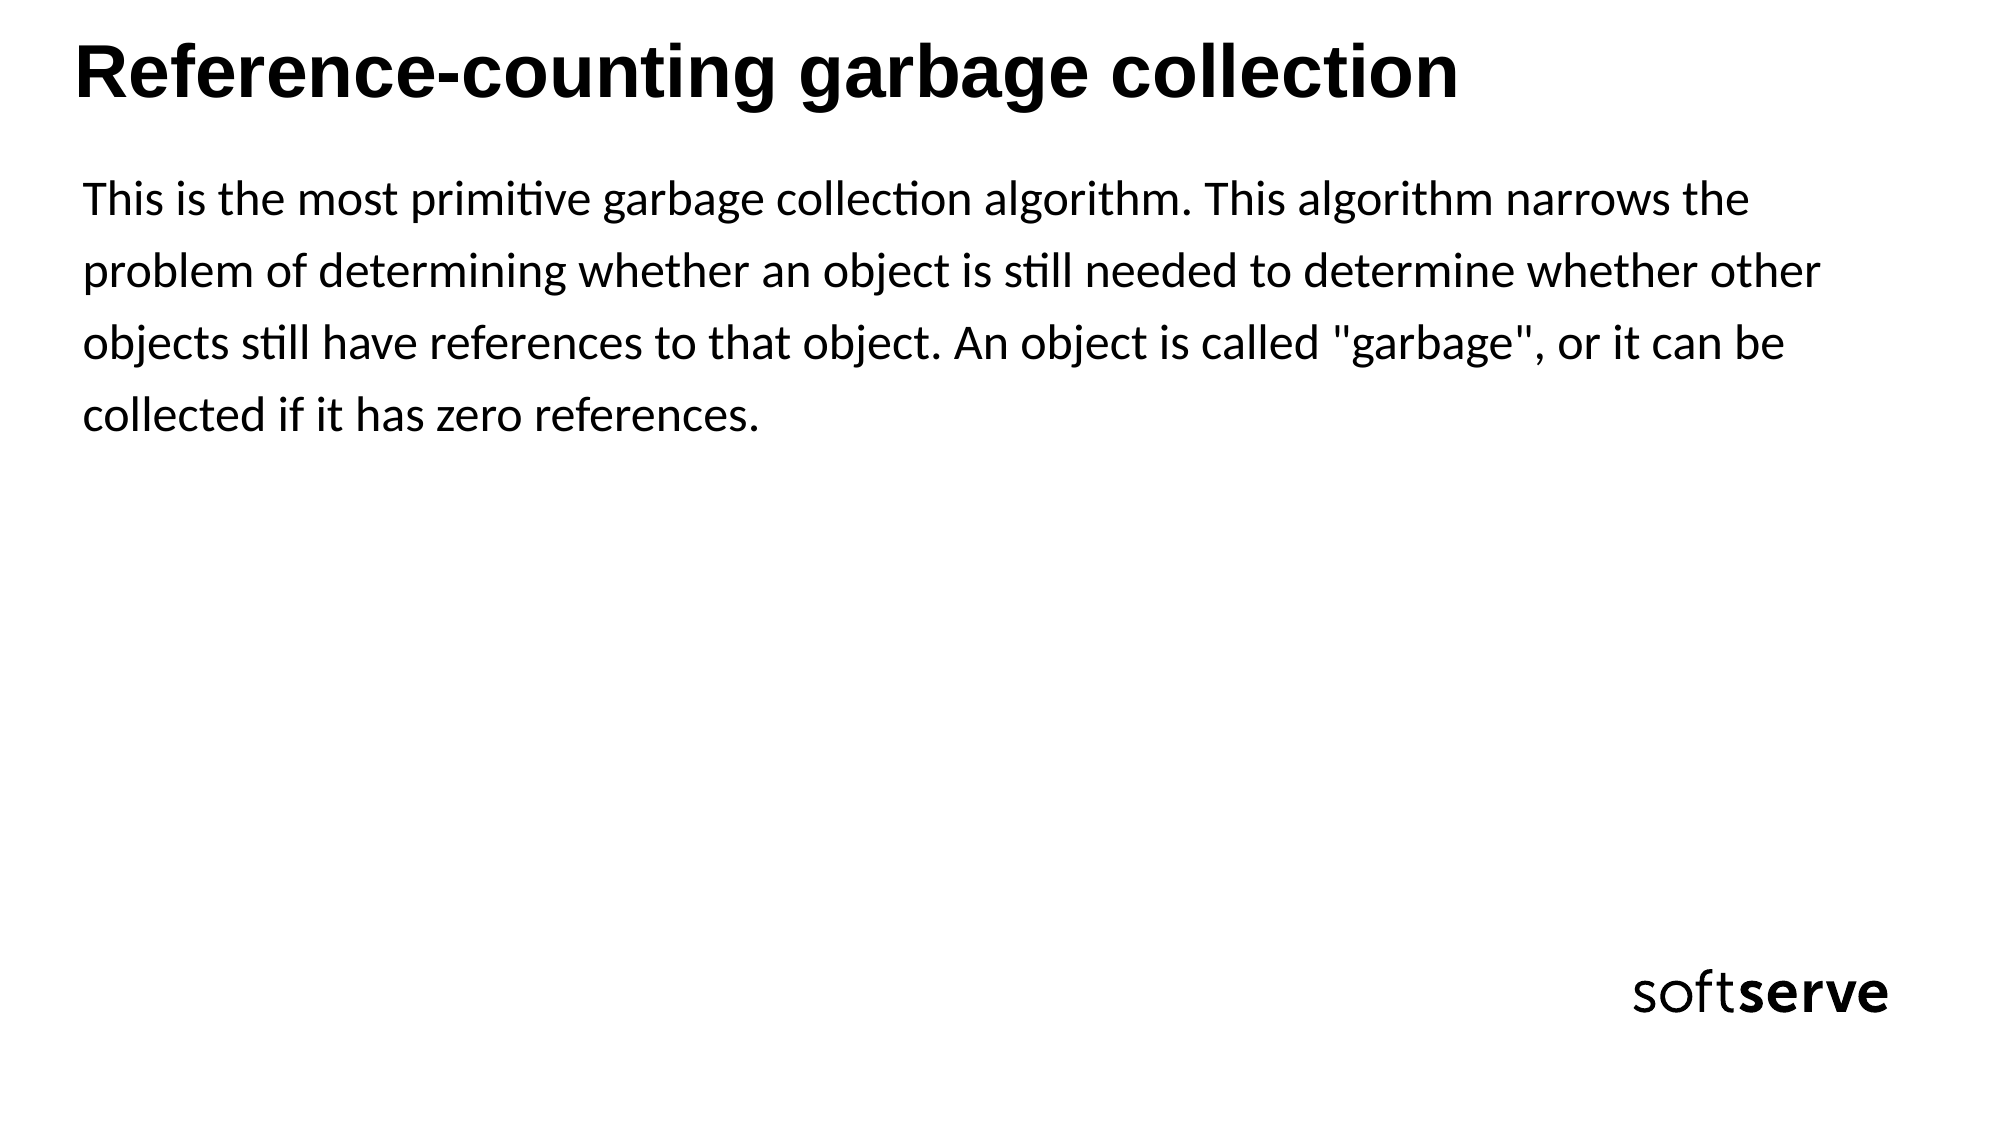

# Reference-counting garbage collection
This is the most primitive garbage collection algorithm. This algorithm narrows the problem of determining whether an object is still needed to determine whether other objects still have references to that object. An object is called "garbage", or it can be collected if it has zero references.